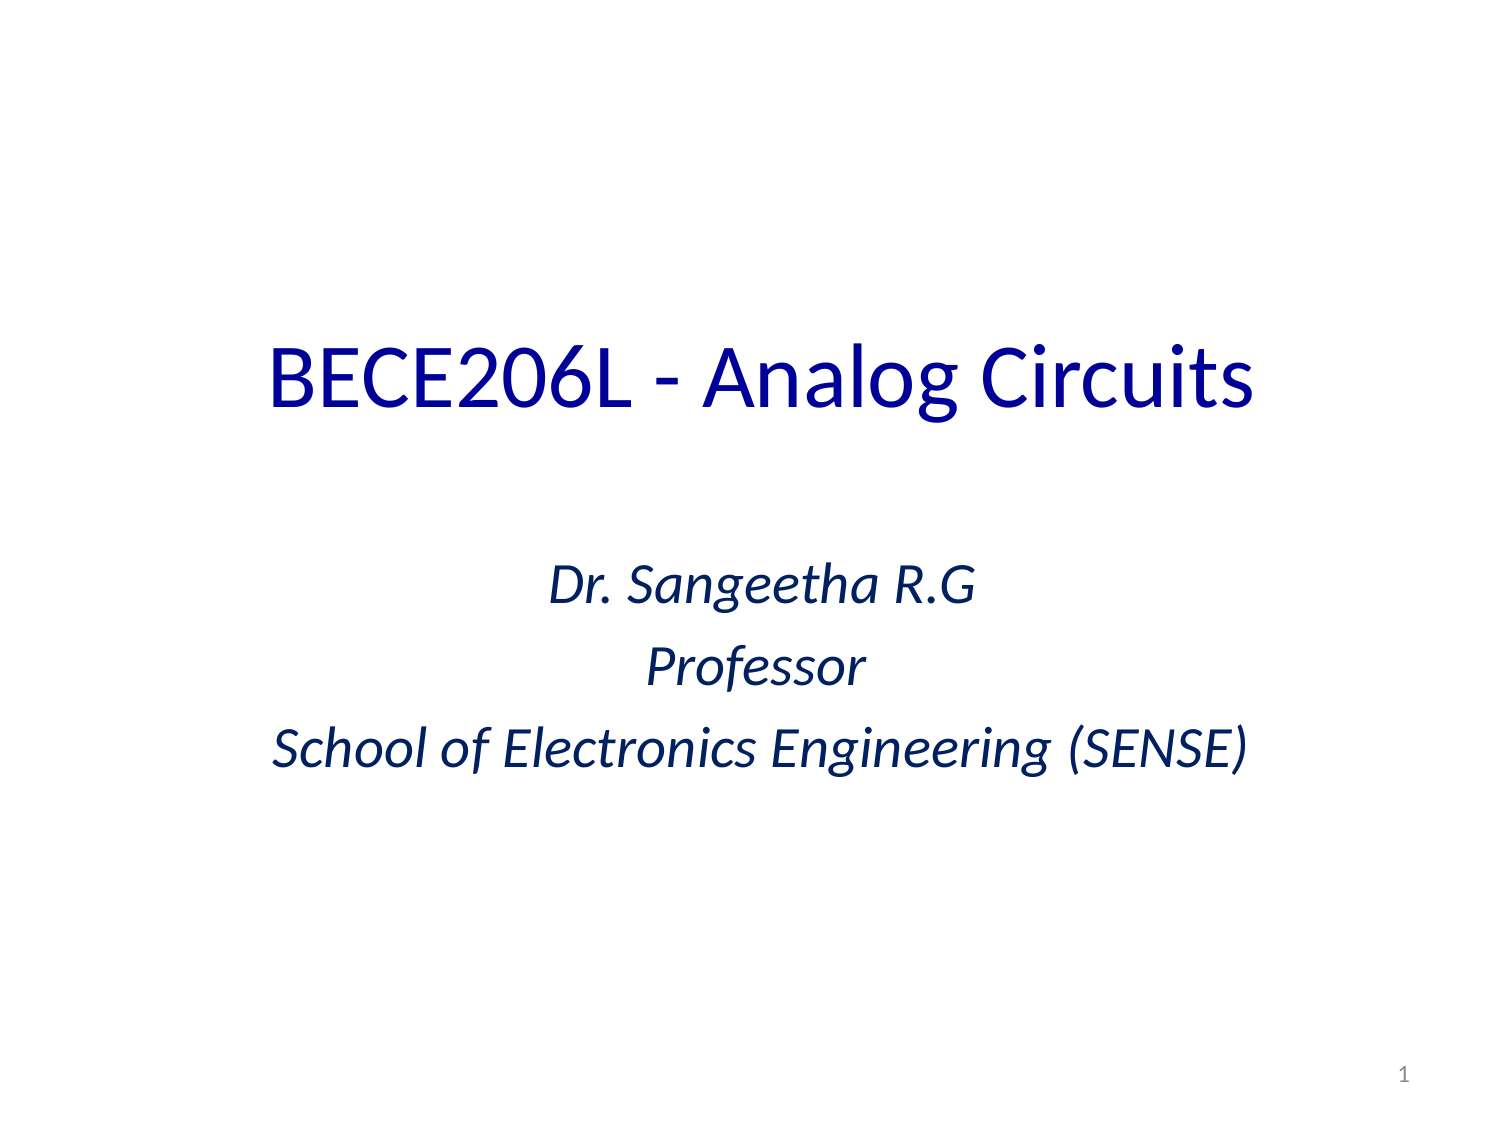

# BECE206L - Analog Circuits
Dr. Sangeetha R.G
Professor
School of Electronics Engineering (SENSE)

1